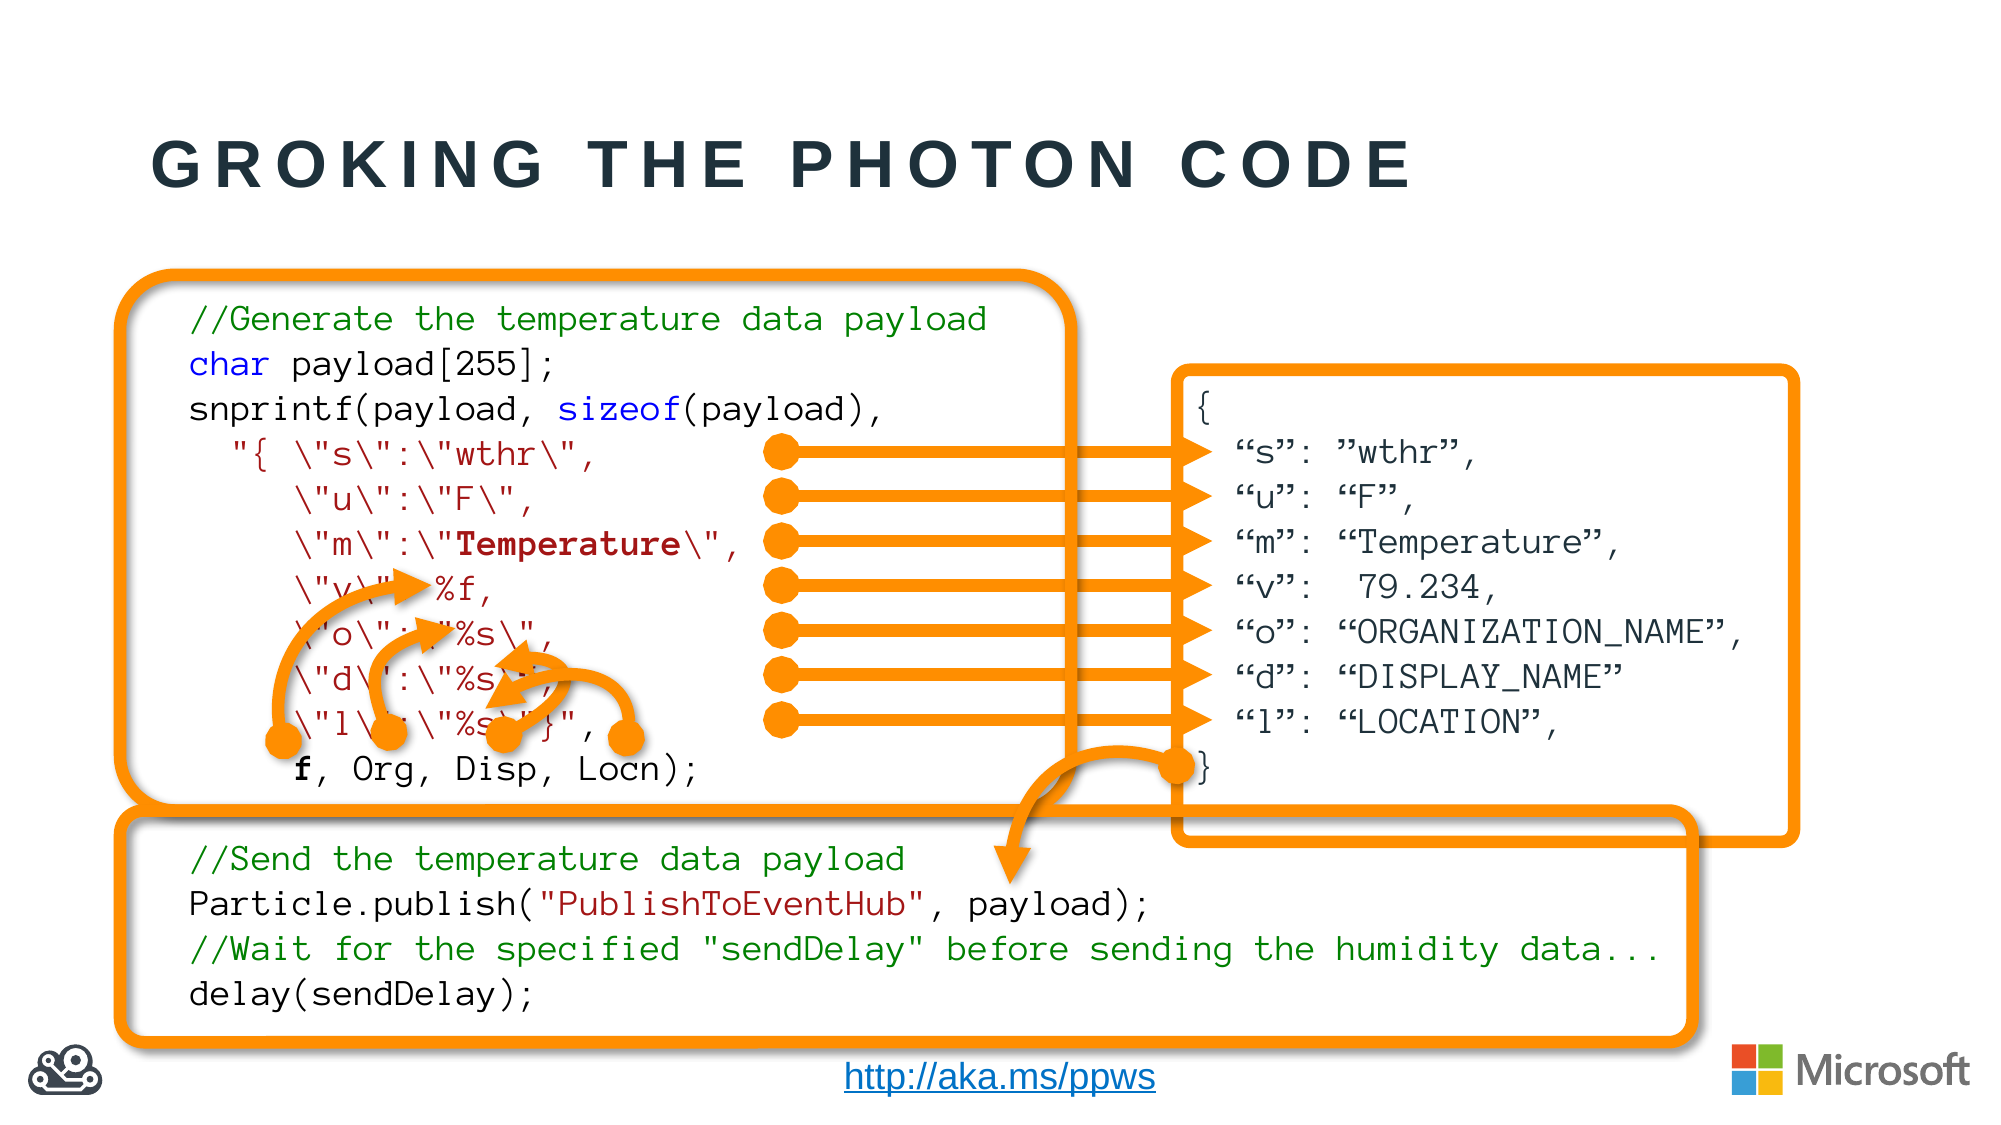

# Groking the photon code

  //Generate the temperature data payload
  char payload[255];
  snprintf(payload, sizeof(payload),
    "{ \"s\":\"wthr\",
       \"u\":\"F\",
       \"m\":\"Temperature\",
       \"v\": %f,
       \"o\":\"%s\",
       \"d\":\"%s\“,
       \"l\":\"%s\"}",
       f, Org, Disp, Locn);

  //Send the temperature data payload
  Particle.publish("PublishToEventHub", payload);
  //Wait for the specified "sendDelay" before sending the humidity data...
  delay(sendDelay);

{
  “s”: ”wthr”,
  “u”: “F”,
  “m”: “Temperature”,
  “v”:  79.234,
  “o”: “ORGANIZATION_NAME”,
  “d”: “DISPLAY_NAME”
  “l”: “LOCATION”,
}